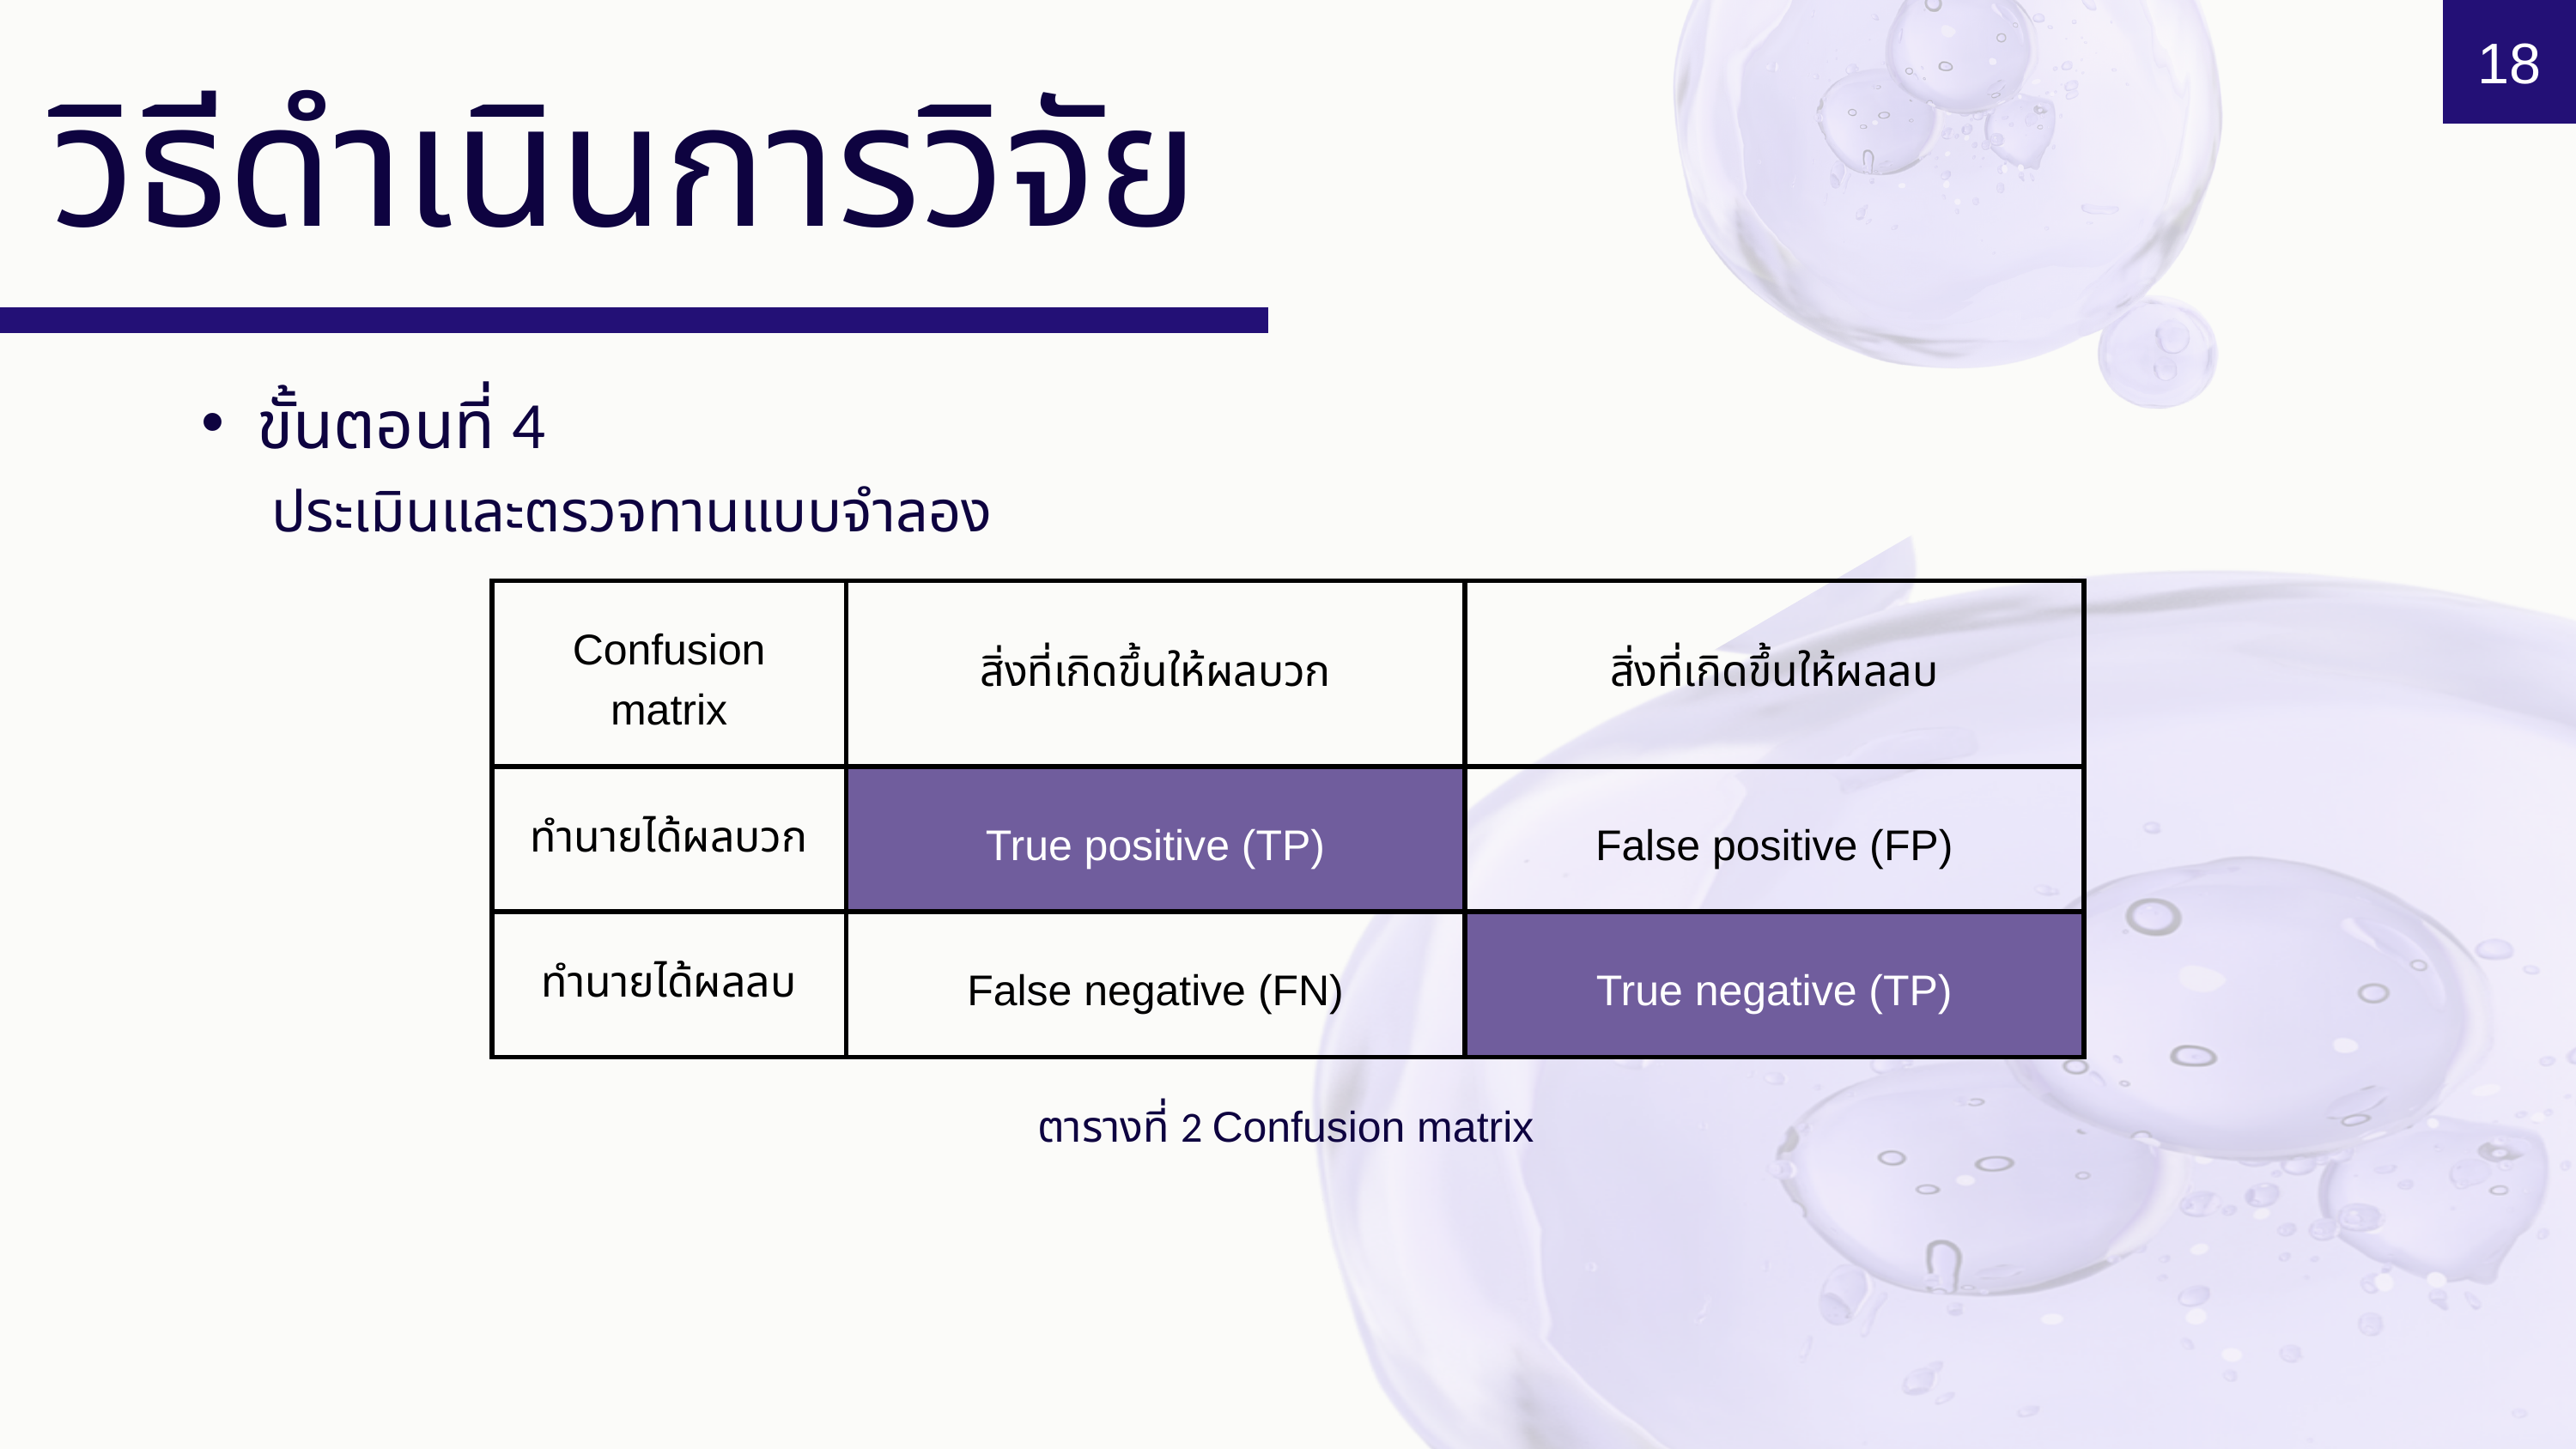

18

วิธีดำเนินการวิจัย

ขั้นตอนที่ 4
ประเมินและตรวจทานแบบจำลอง
| Confusion matrix | สิ่งที่เกิดขึ้นให้ผลบวก | สิ่งที่เกิดขึ้นให้ผลลบ |
| --- | --- | --- |
| ทำนายได้ผลบวก | True positive (TP) | False positive (FP) |
| ทำนายได้ผลลบ | False negative (FN) | True negative (TP) |
ตารางที่ 2 Confusion matrix